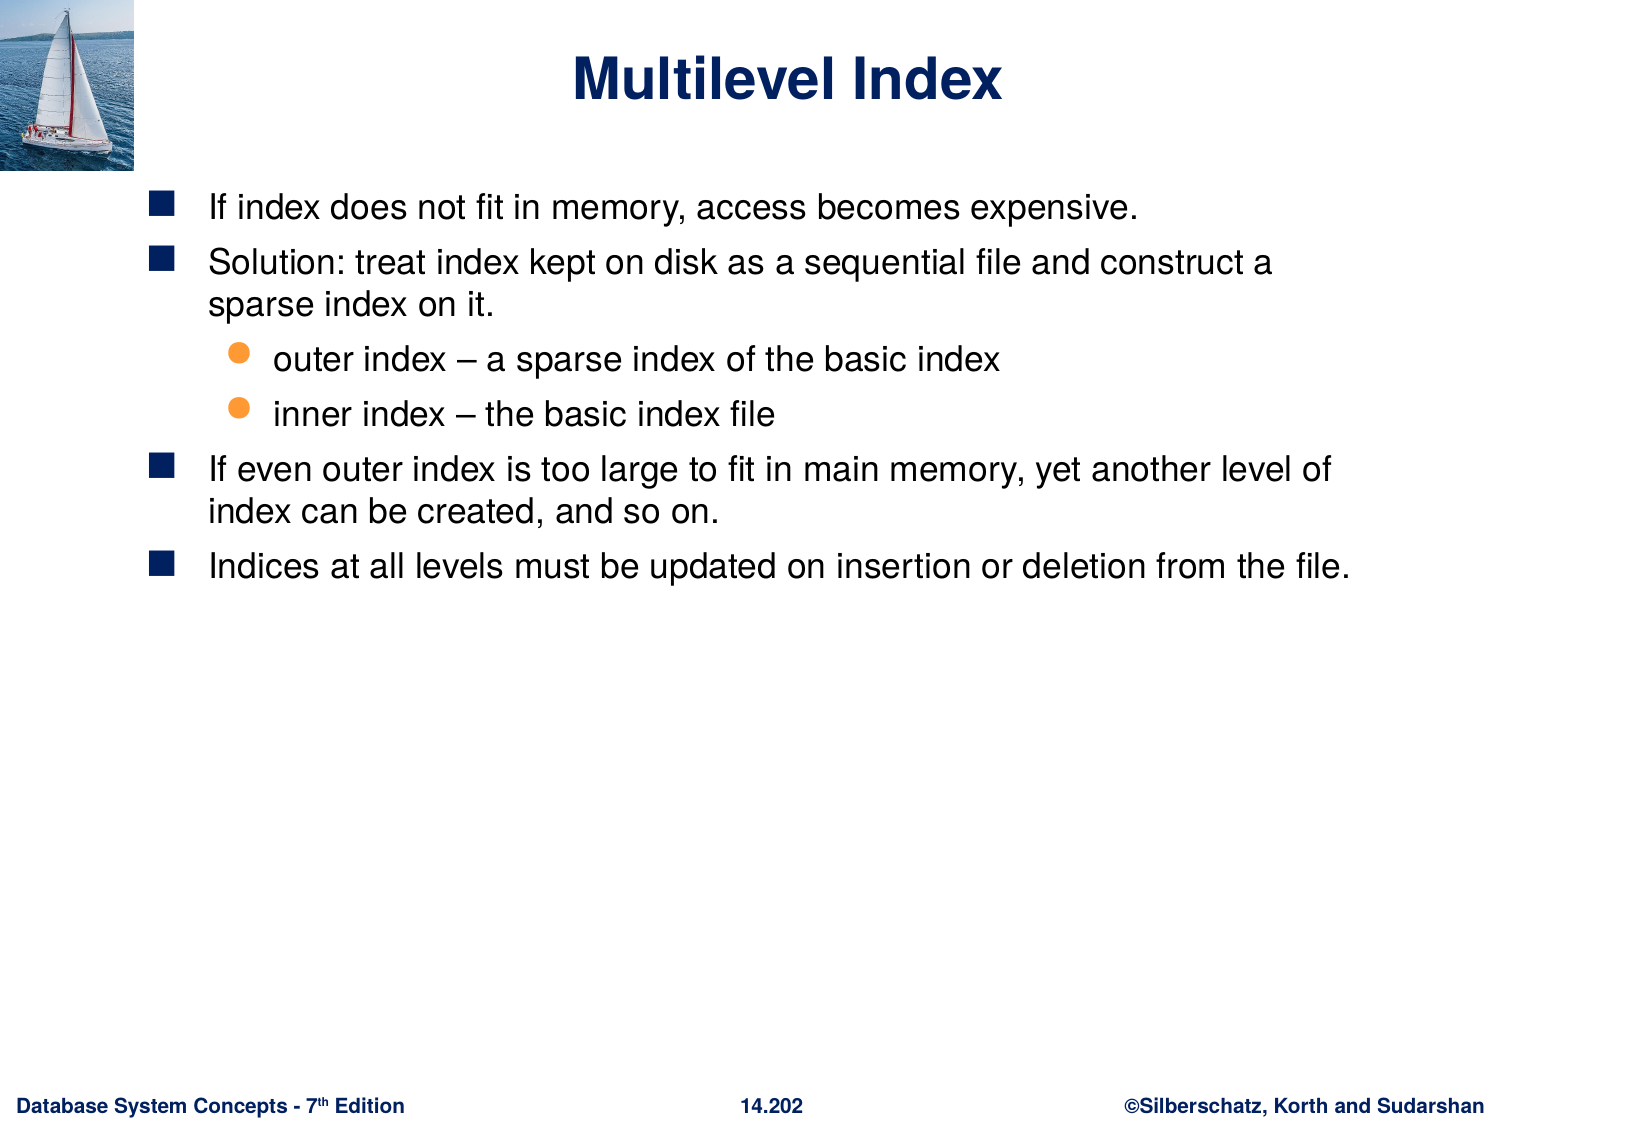

# Multilevel Index
If index does not fit in memory, access becomes expensive.
Solution: treat index kept on disk as a sequential file and construct a sparse index on it.
outer index – a sparse index of the basic index
inner index – the basic index file
If even outer index is too large to fit in main memory, yet another level of index can be created, and so on.
Indices at all levels must be updated on insertion or deletion from the file.